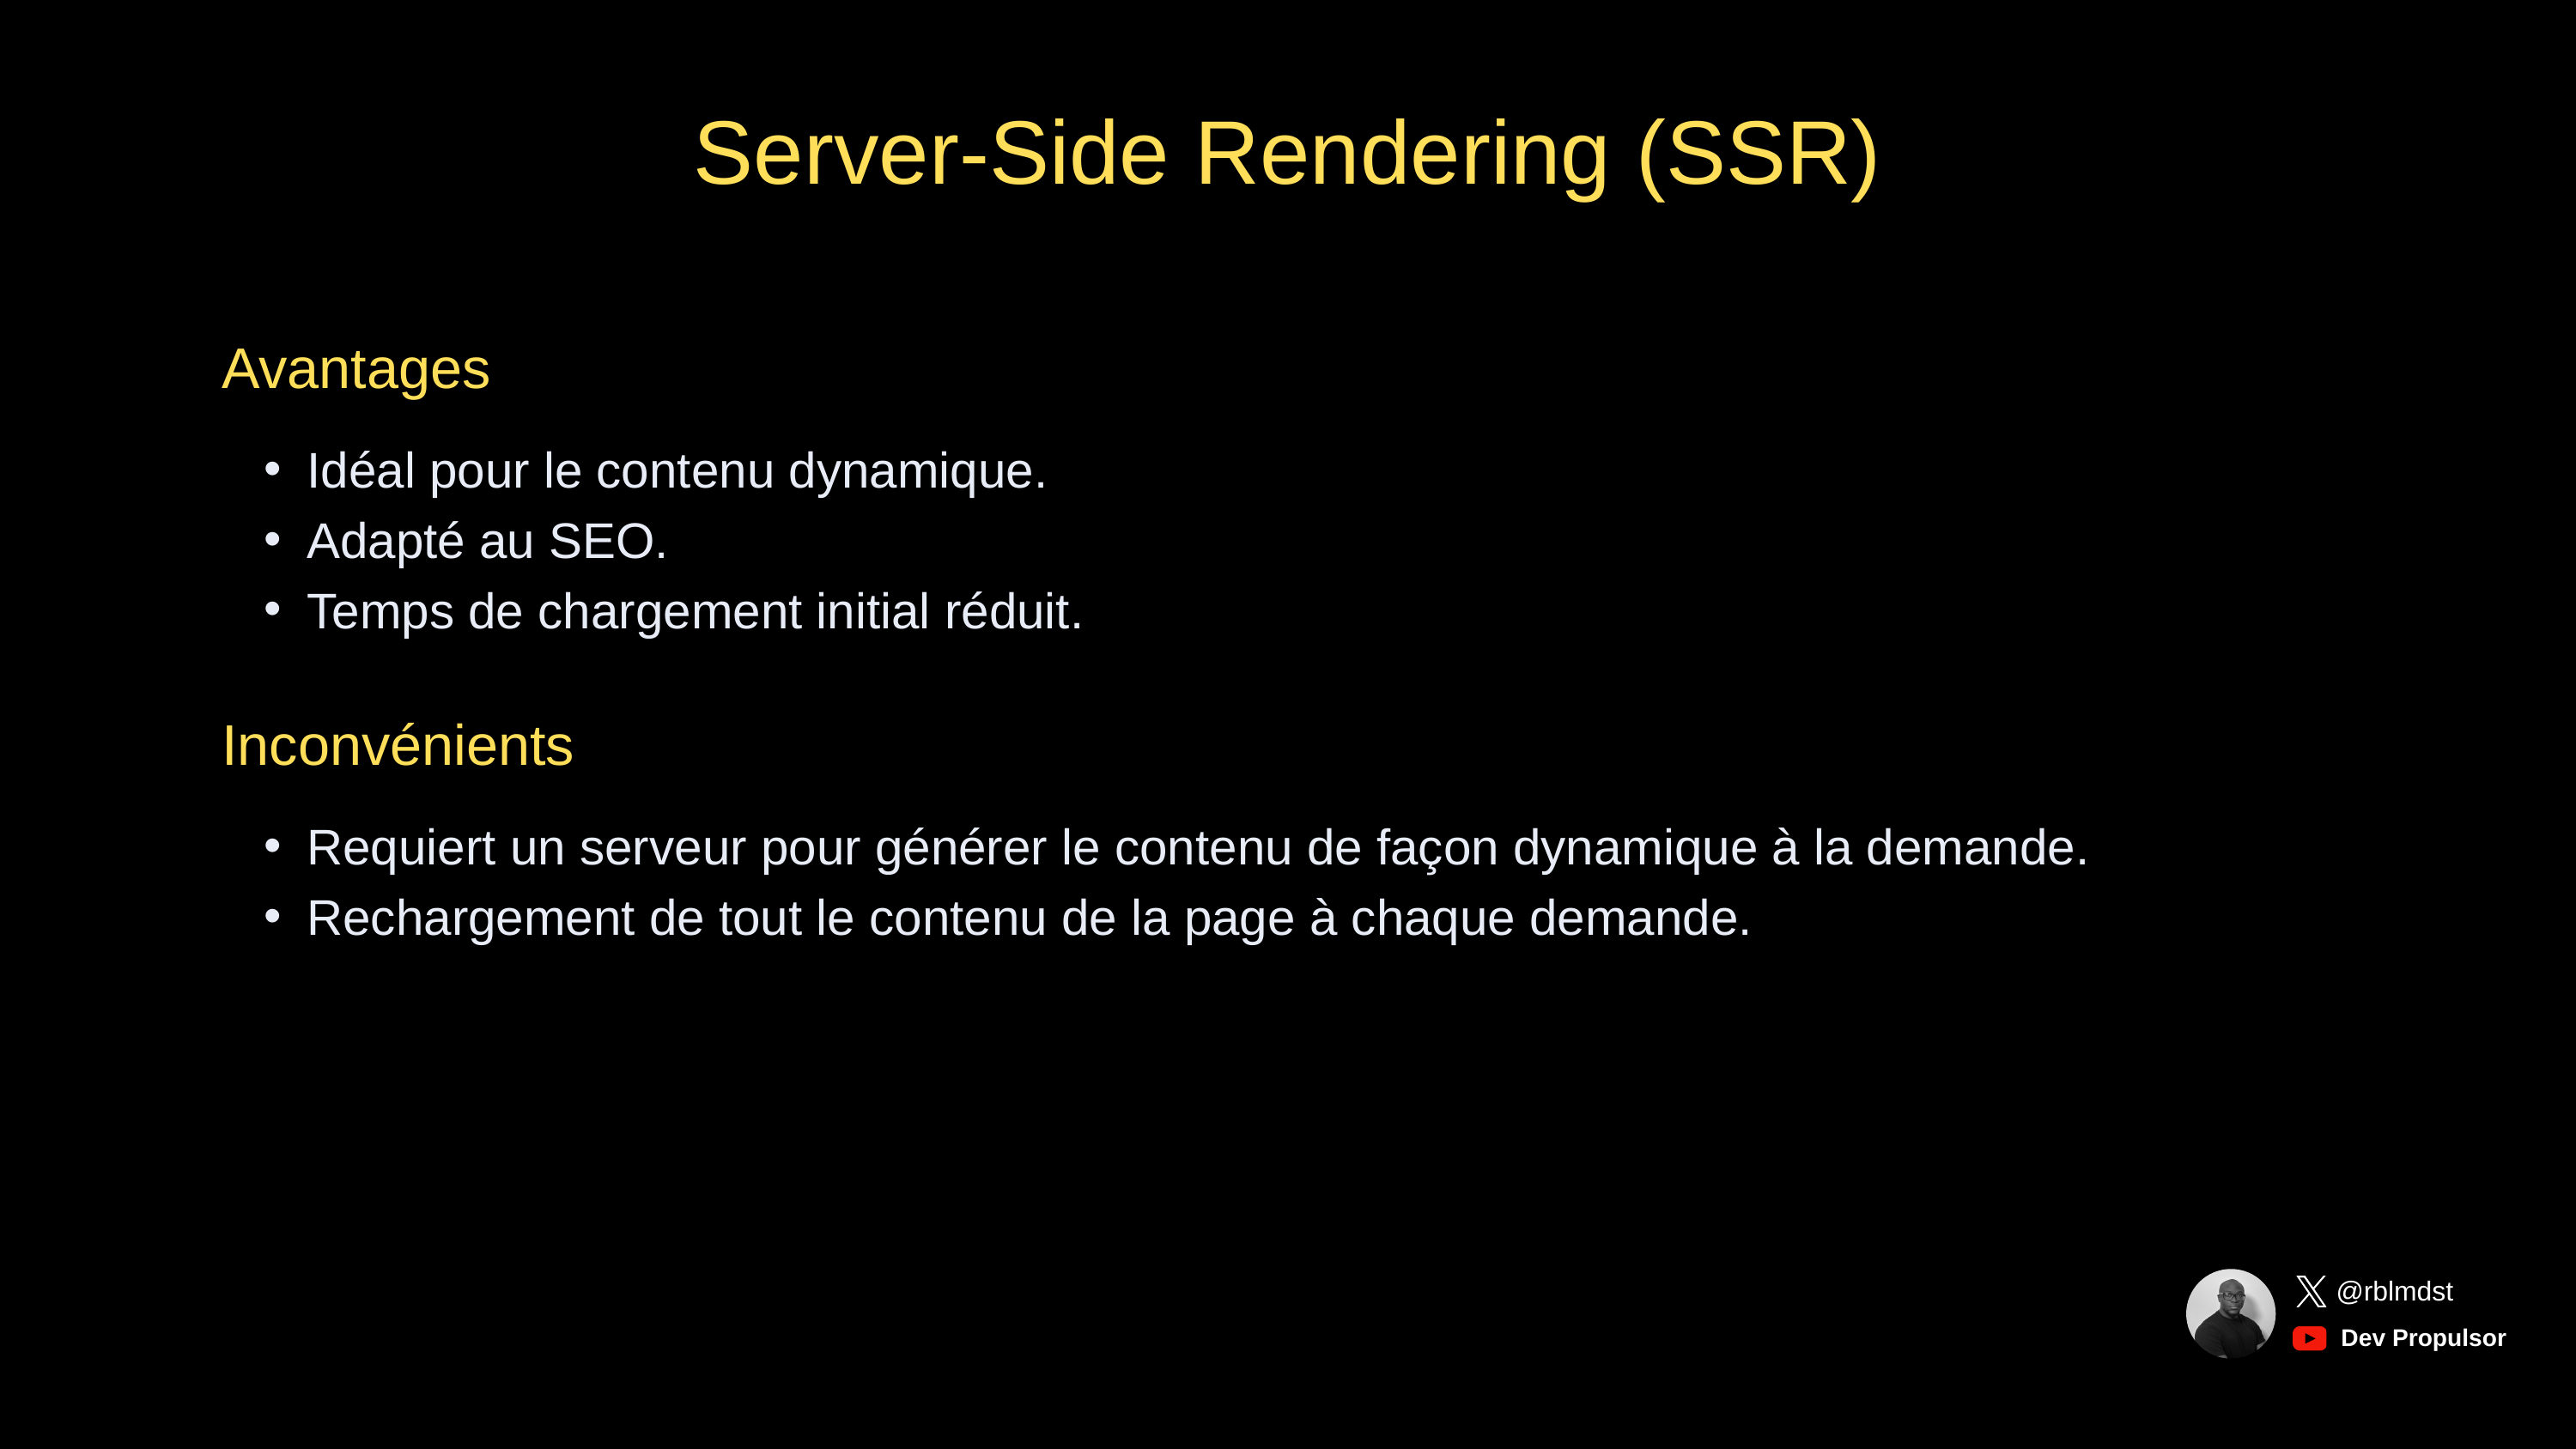

Server-Side Rendering (SSR)
Avantages
Idéal pour le contenu dynamique.
Adapté au SEO.
Temps de chargement initial réduit.

Inconvénients
Requiert un serveur pour générer le contenu de façon dynamique à la demande.
Rechargement de tout le contenu de la page à chaque demande.
@rblmdst

Dev Propulsor